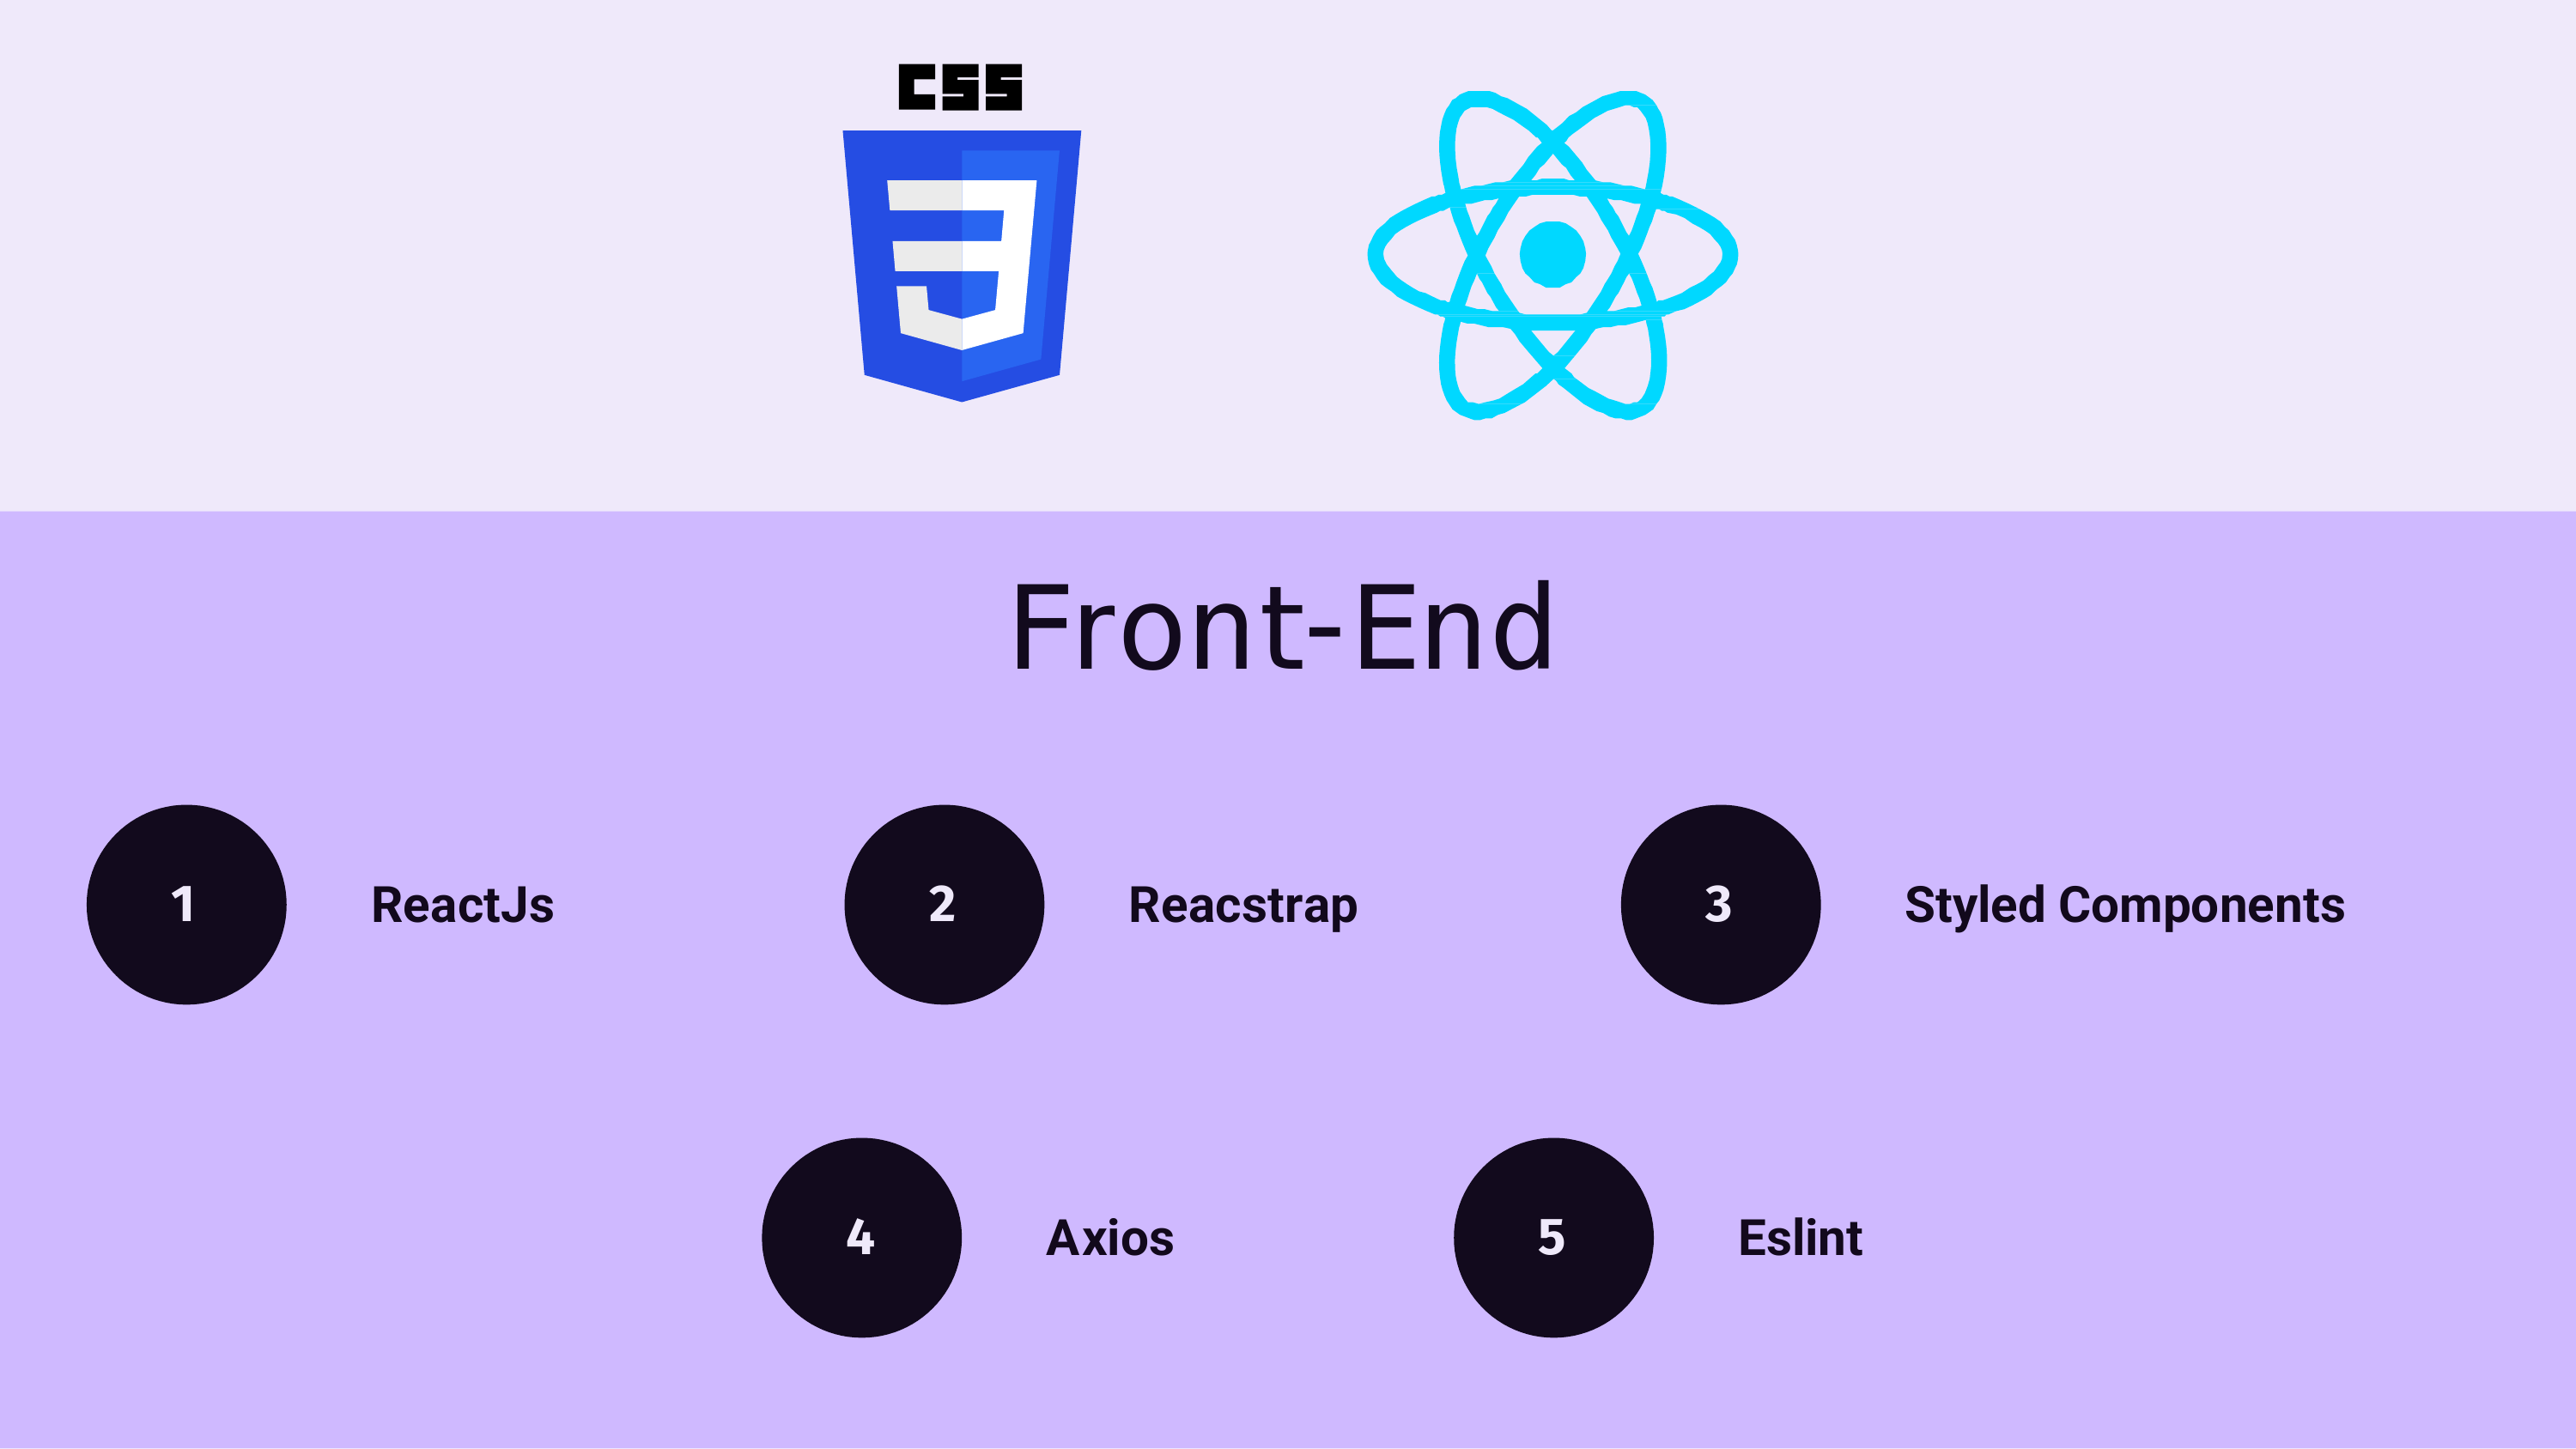

# Front-End

1
2
3
ReactJs
Reacstrap
Styled Components

4
5
Axios
Eslint